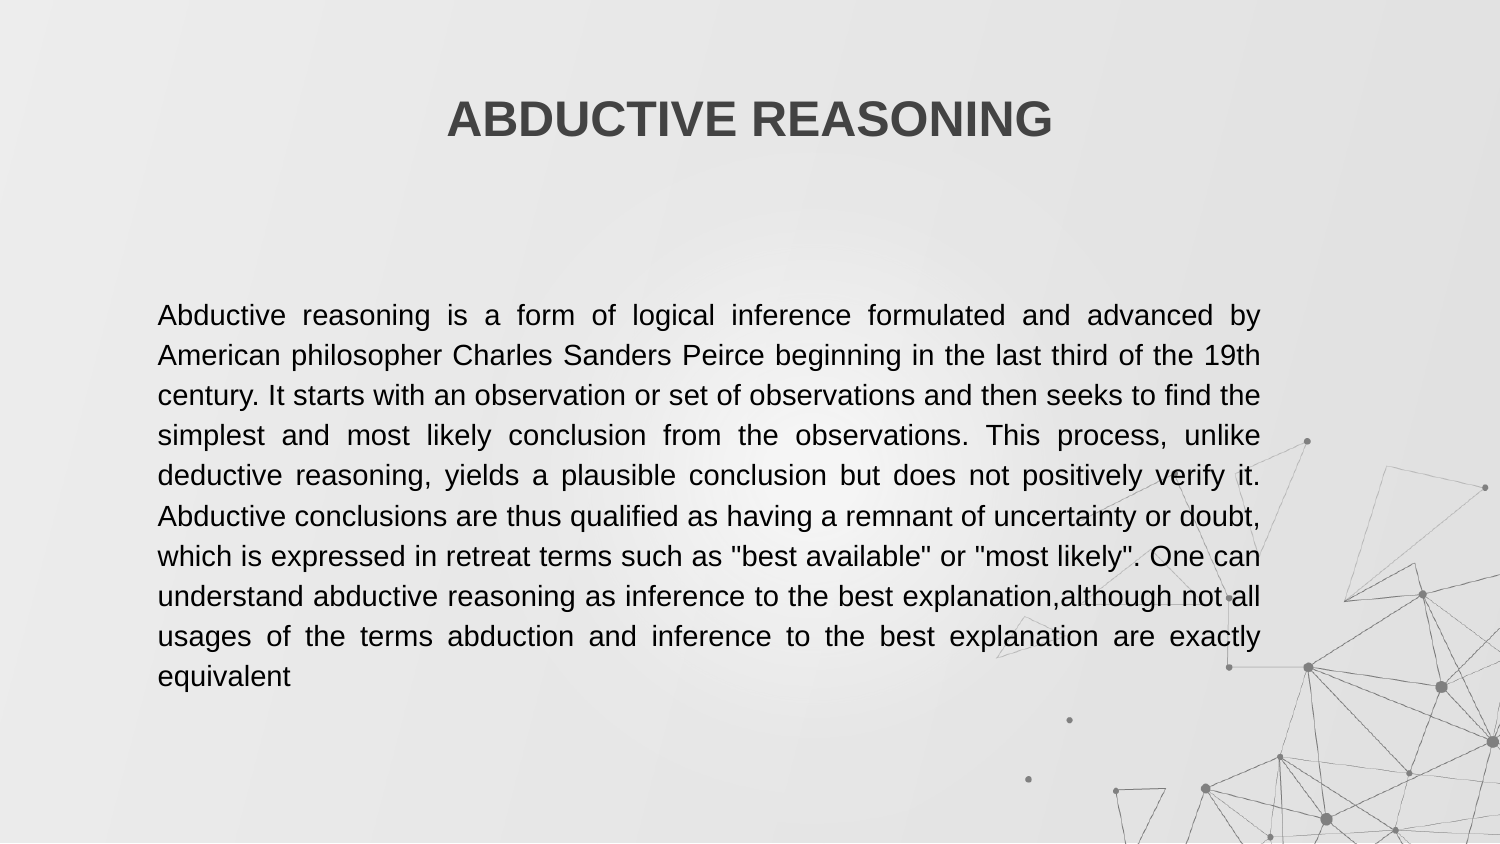

# ABDUCTIVE REASONING

Abductive reasoning is a form of logical inference formulated and advanced by American philosopher Charles Sanders Peirce beginning in the last third of the 19th century. It starts with an observation or set of observations and then seeks to find the simplest and most likely conclusion from the observations. This process, unlike deductive reasoning, yields a plausible conclusion but does not positively verify it. Abductive conclusions are thus qualified as having a remnant of uncertainty or doubt, which is expressed in retreat terms such as "best available" or "most likely". One can understand abductive reasoning as inference to the best explanation,although not all usages of the terms abduction and inference to the best explanation are exactly equivalent